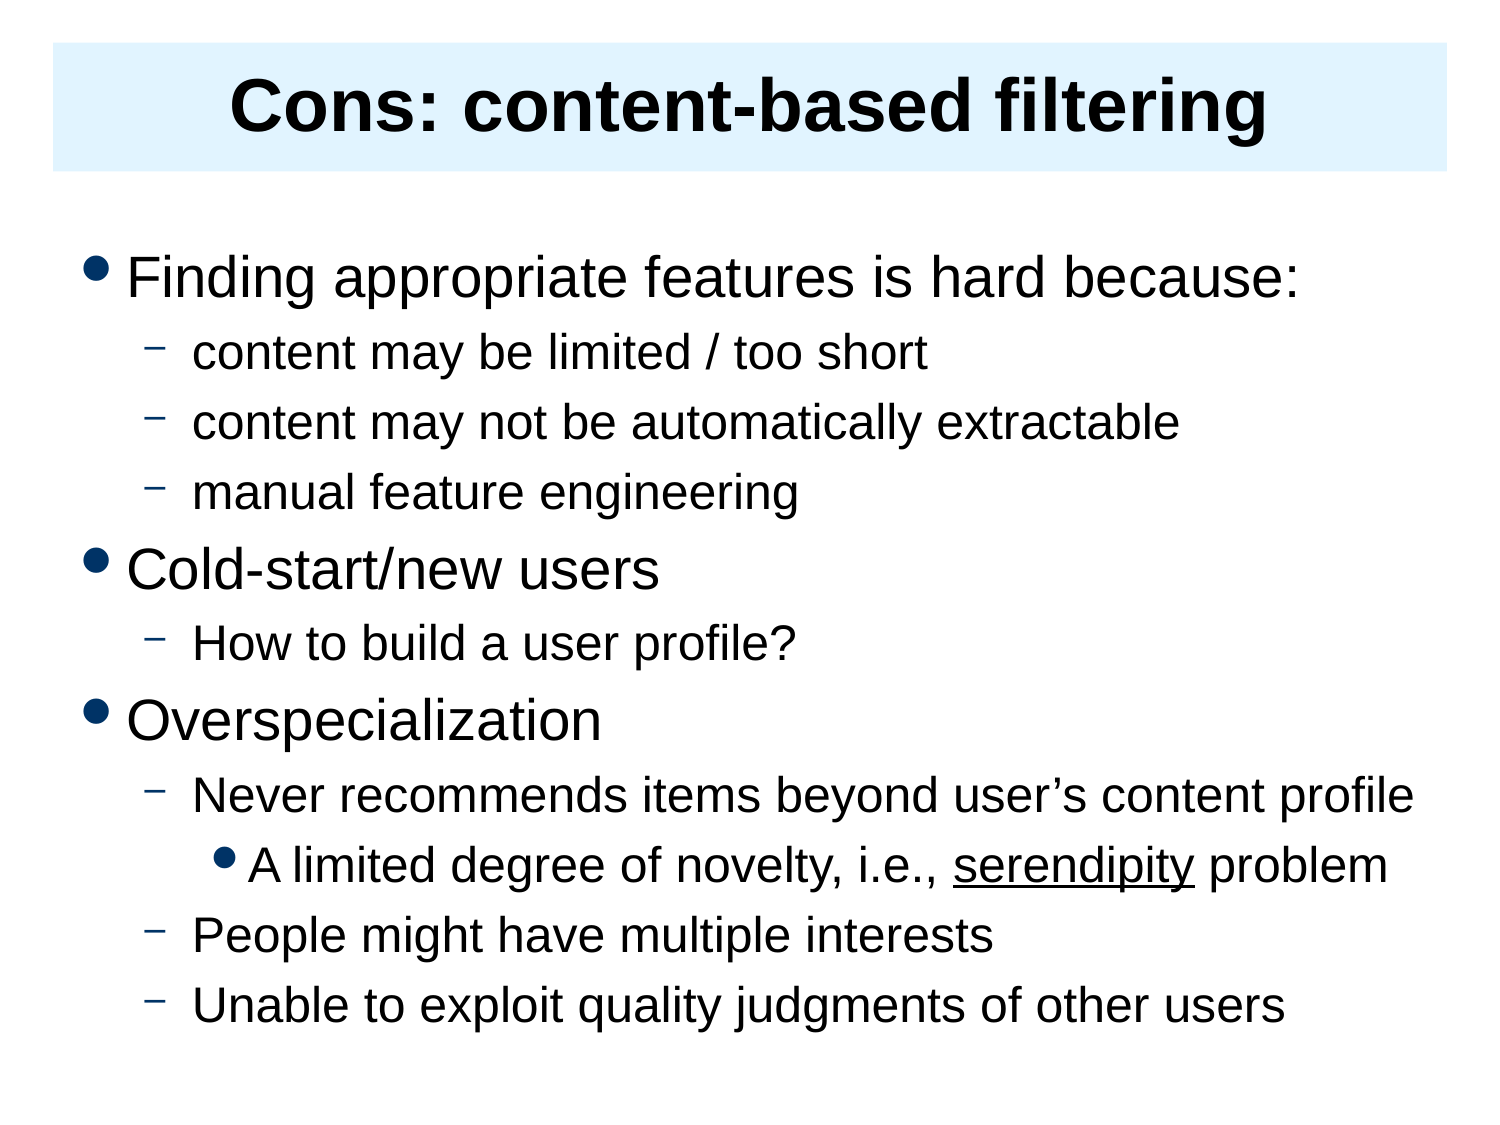

# Cons: content-based filtering
Finding appropriate features is hard because:
content may be limited / too short
content may not be automatically extractable
manual feature engineering
Cold-start/new users
How to build a user profile?
Overspecialization
Never recommends items beyond user’s content profile
A limited degree of novelty, i.e., serendipity problem
People might have multiple interests
Unable to exploit quality judgments of other users